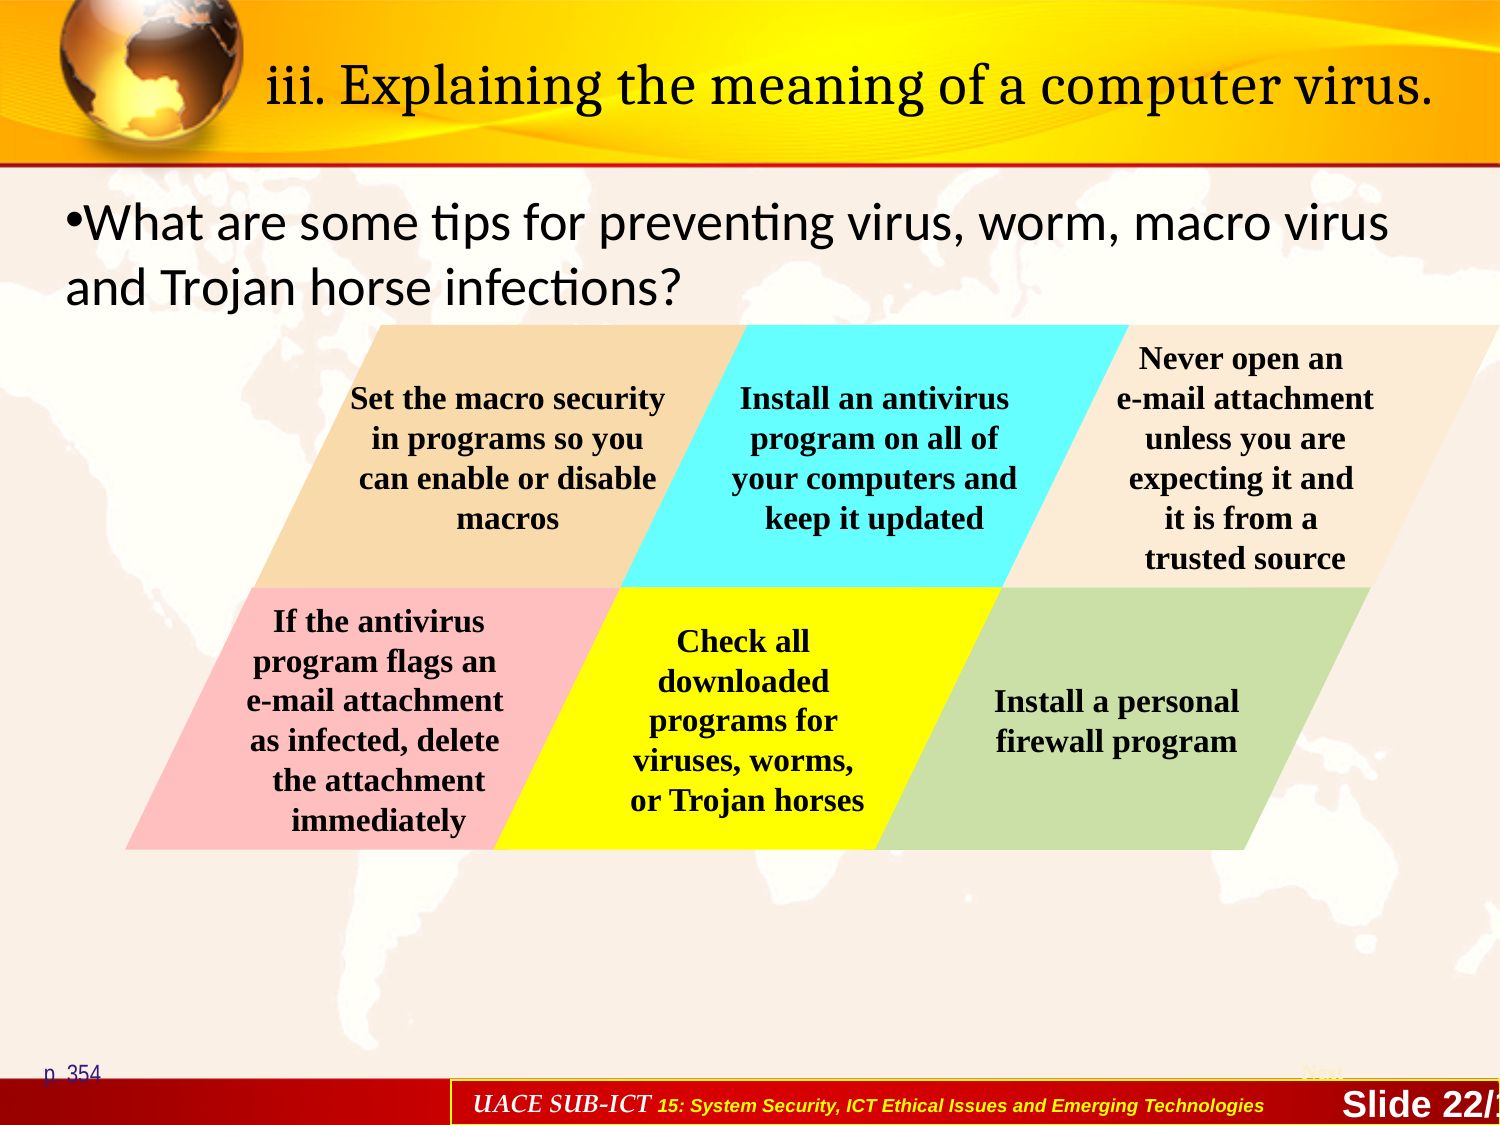

# iii. Explaining the meaning of a computer virus.
What are some tips for preventing virus, worm, macro virus and Trojan horse infections?
Set the macro security in programs so you can enable or disable macros
Install an antivirus program on all of your computers and keep it updated
Never open an
e-mail attachment unless you are expecting it and
it is from a
trusted source
If the antivirus program flags an
e-mail attachment
as infected, delete
the attachment immediately
Check all
downloaded
programs for
viruses, worms,
or Trojan horses
Install a personal
firewall program
p. 354
Next